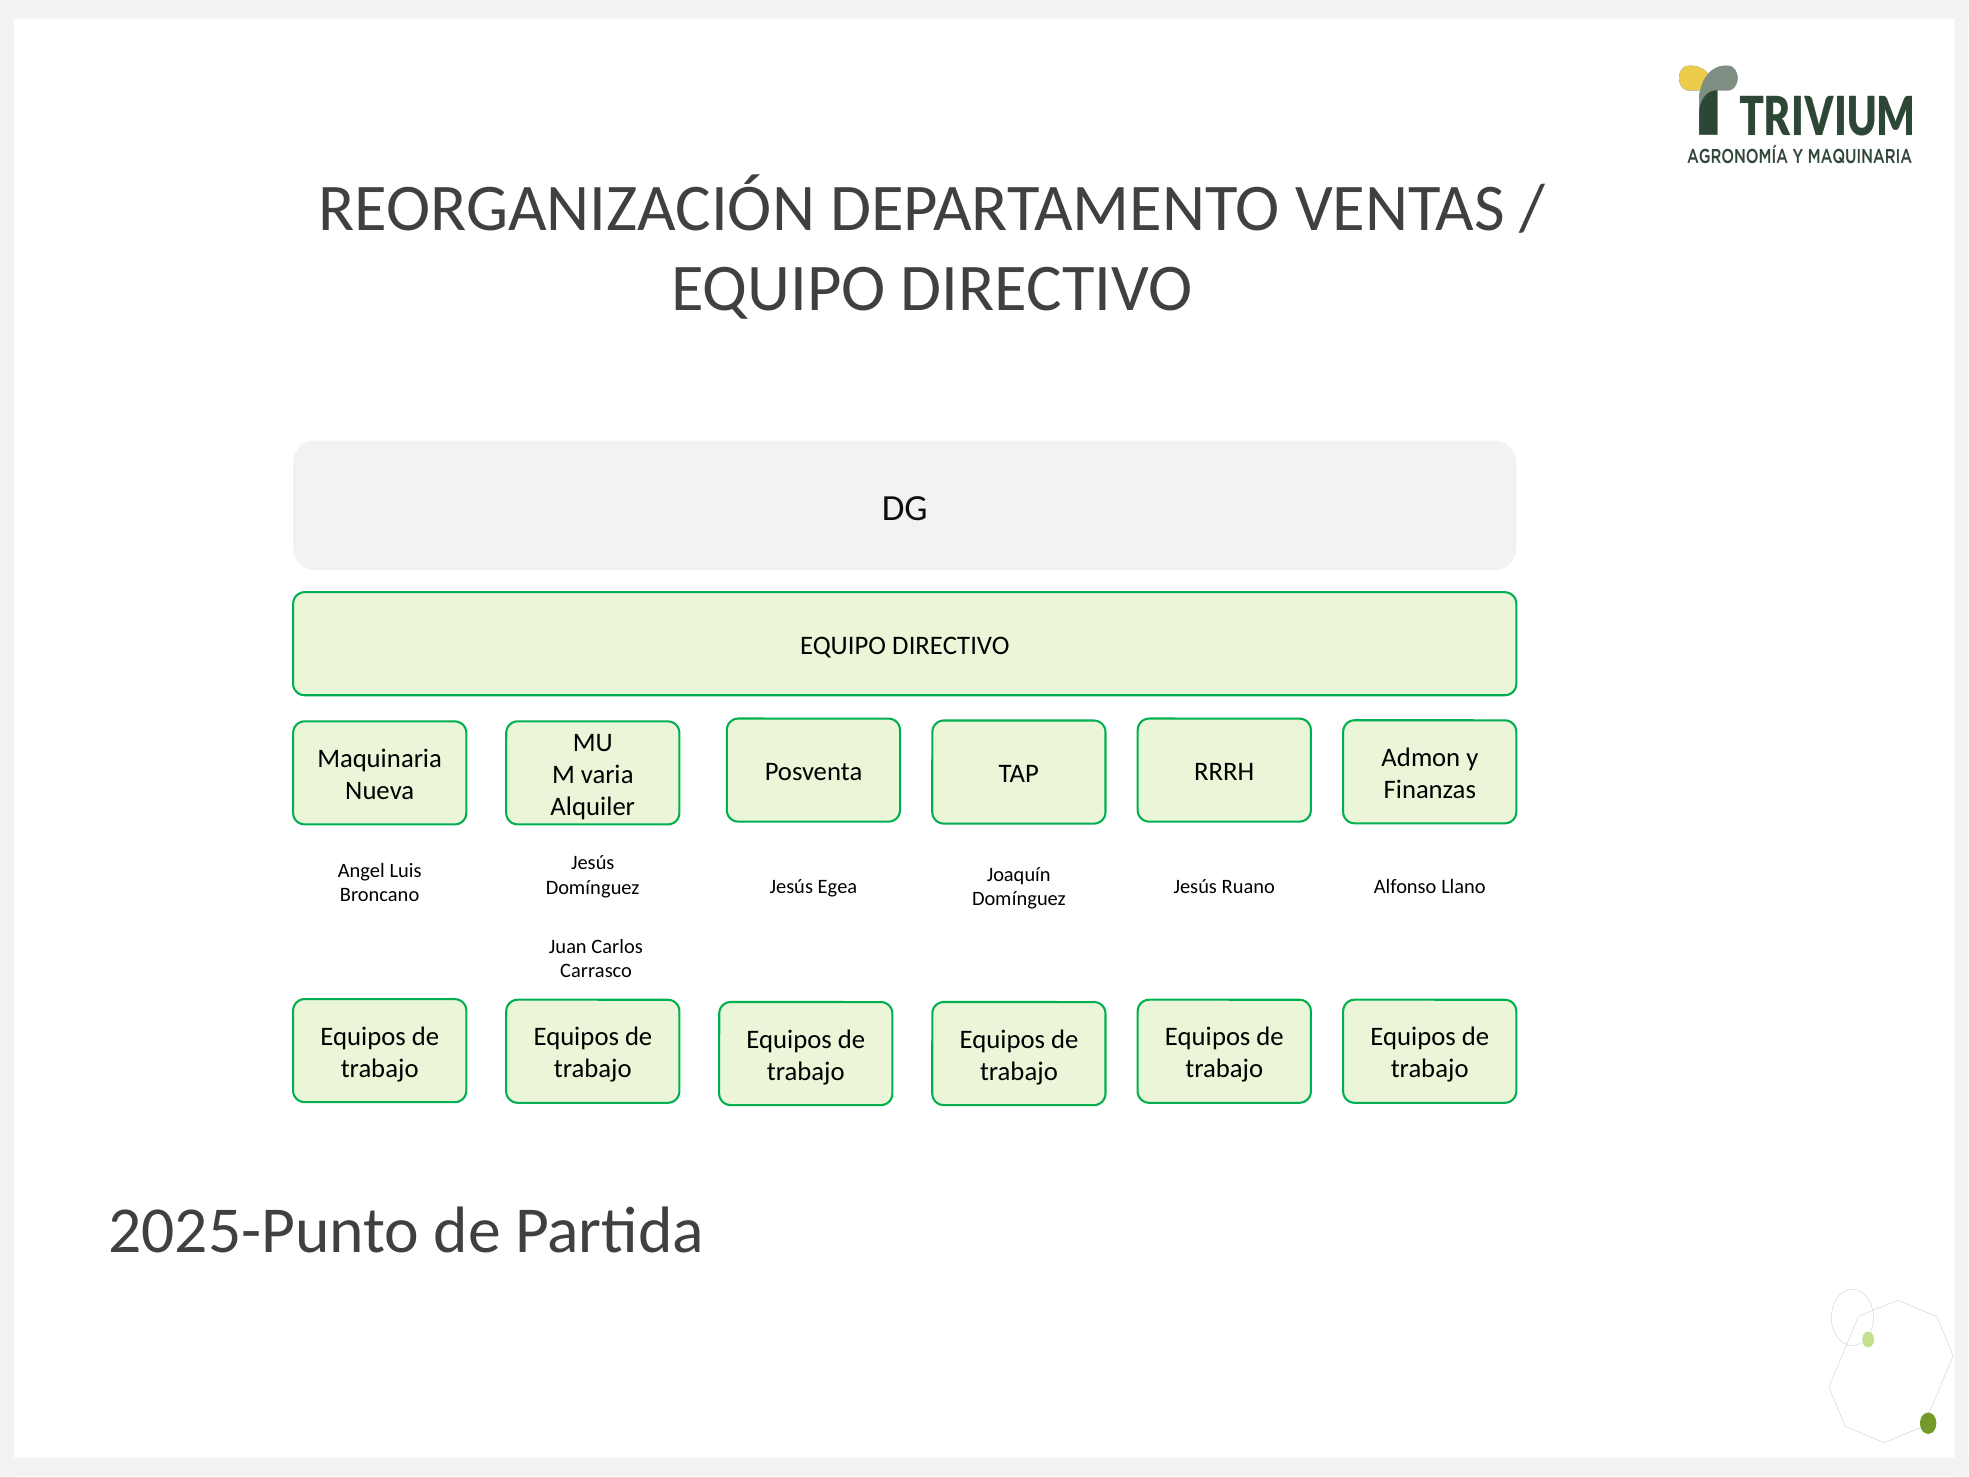

REORGANIZACIÓN DEPARTAMENTO VENTAS / EQUIPO DIRECTIVO
DG
EQUIPO DIRECTIVO
Posventa
RRRH
Admon y Finanzas
TAP
MU
M varia
Alquiler
Maquinaria Nueva
Jesús Domínguez
Angel Luis Broncano
Jesús Ruano
Alfonso Llano
Joaquín Domínguez
Jesús Egea
Juan Carlos Carrasco
Equipos de trabajo
Equipos de trabajo
Equipos de trabajo
Equipos de trabajo
Equipos de trabajo
Equipos de trabajo
2025-Punto de Partida